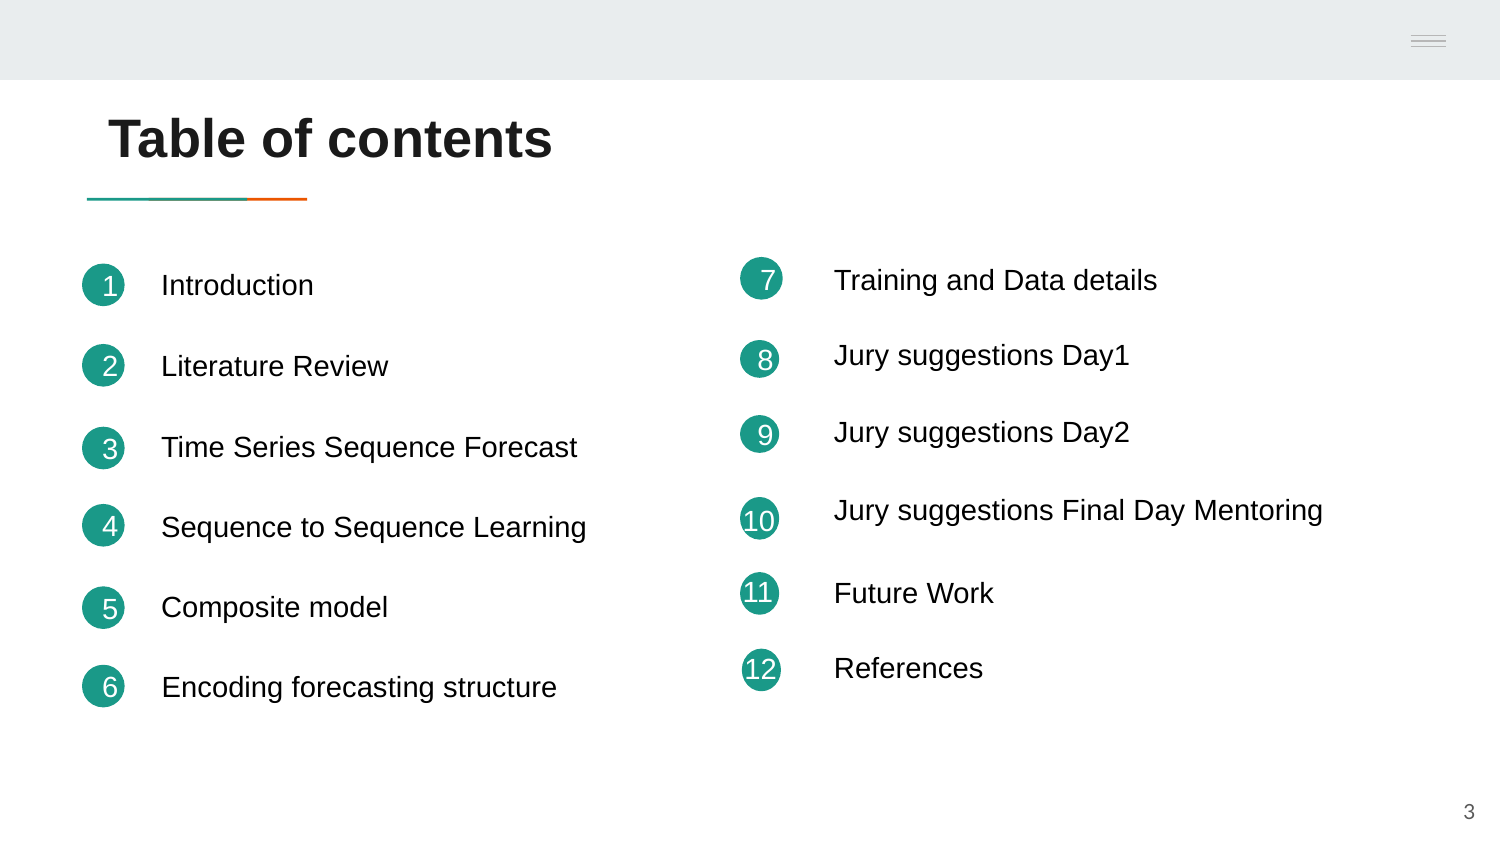

# Table of contents
Training and Data details
Introduction
7
1
Jury suggestions Day1
Literature Review
8
2
Jury suggestions Day2
9
Time Series Sequence Forecast
3
Jury suggestions Final Day Mentoring
10

Sequence to Sequence Learning
4
11
Future Work

Composite model
5
References
12

Encoding forecasting structure
6
3